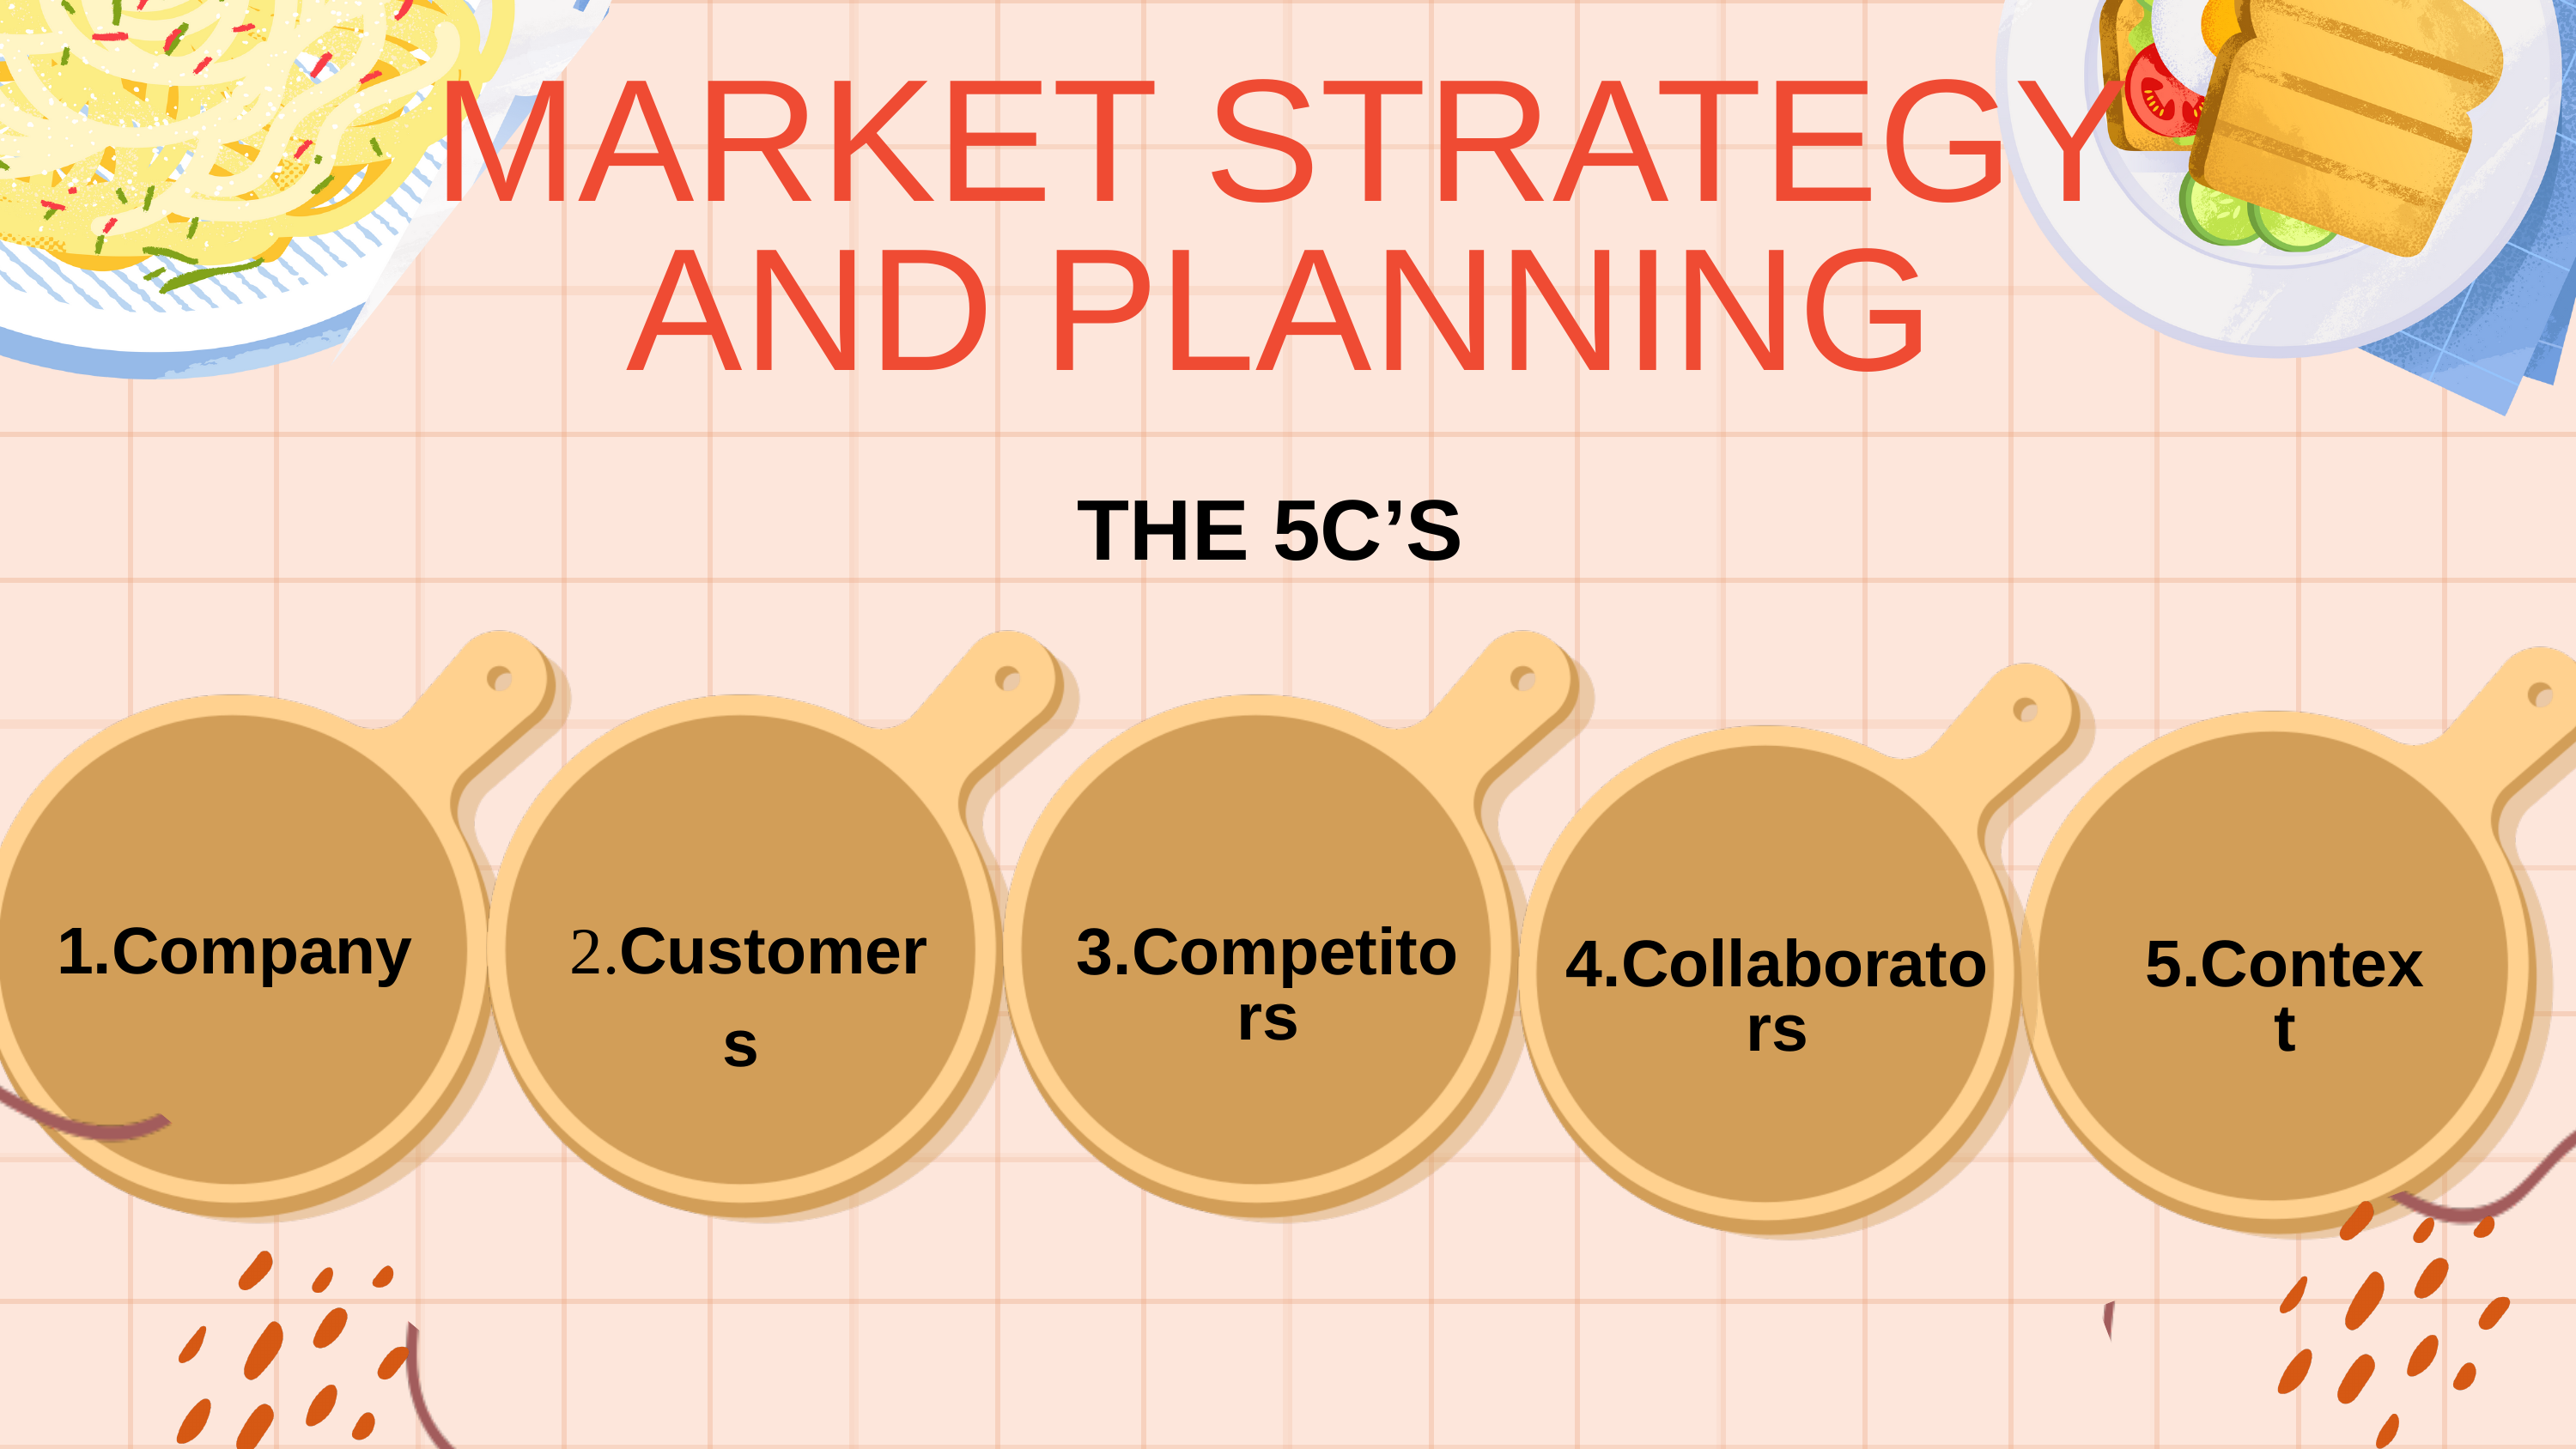

MARKET STRATEGY AND PLANNING
THE 5C’S

 1.Company
 2.Customers
3.Competitors
4.Collaborators
5.Context